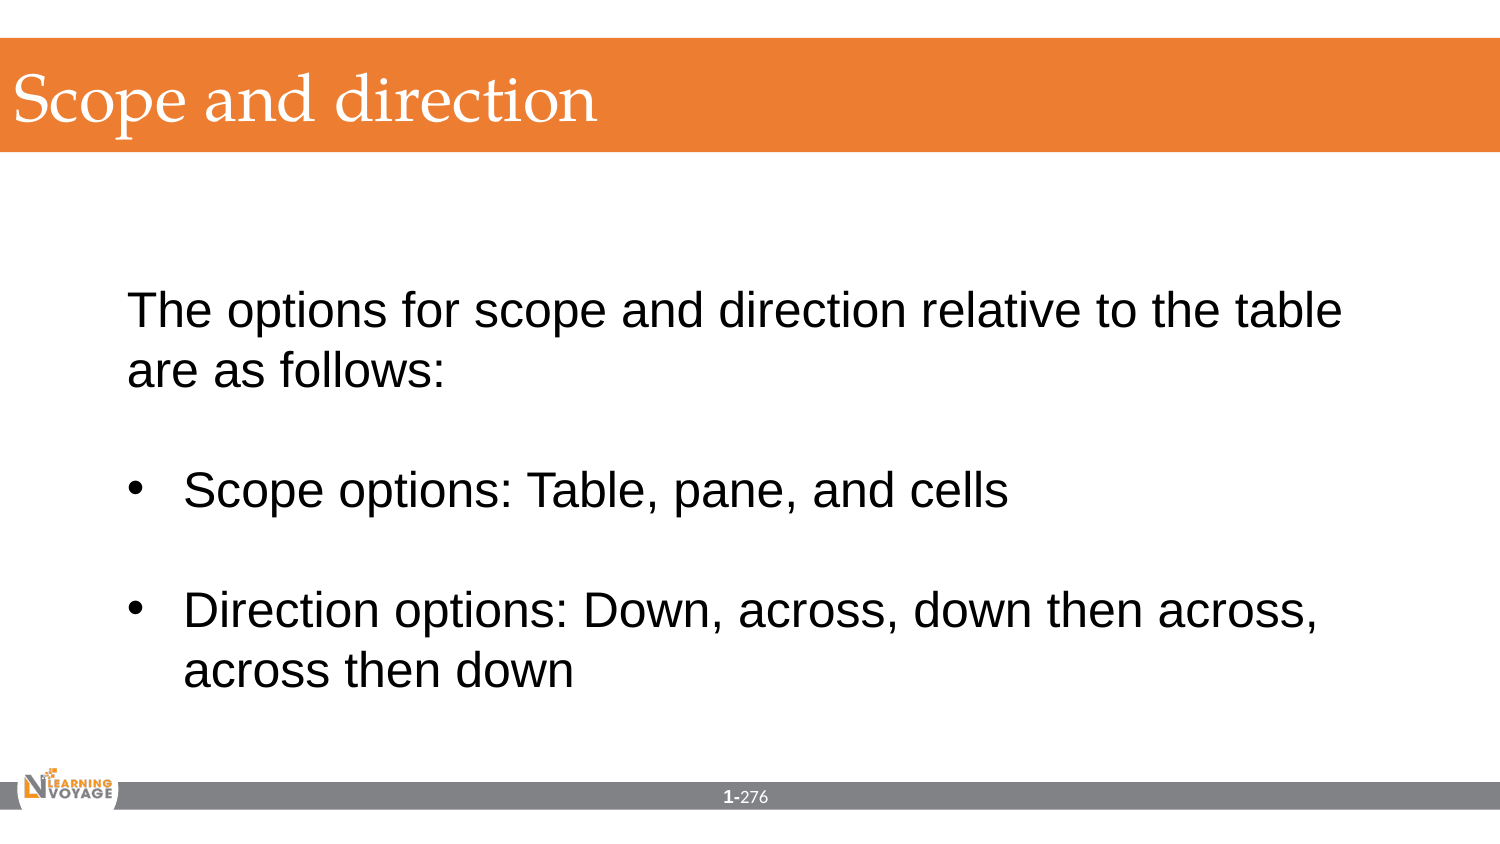

Scope and direction
The options for scope and direction relative to the table are as follows:

Scope options: Table, pane, and cells

Direction options: Down, across, down then across, across then down
1-276